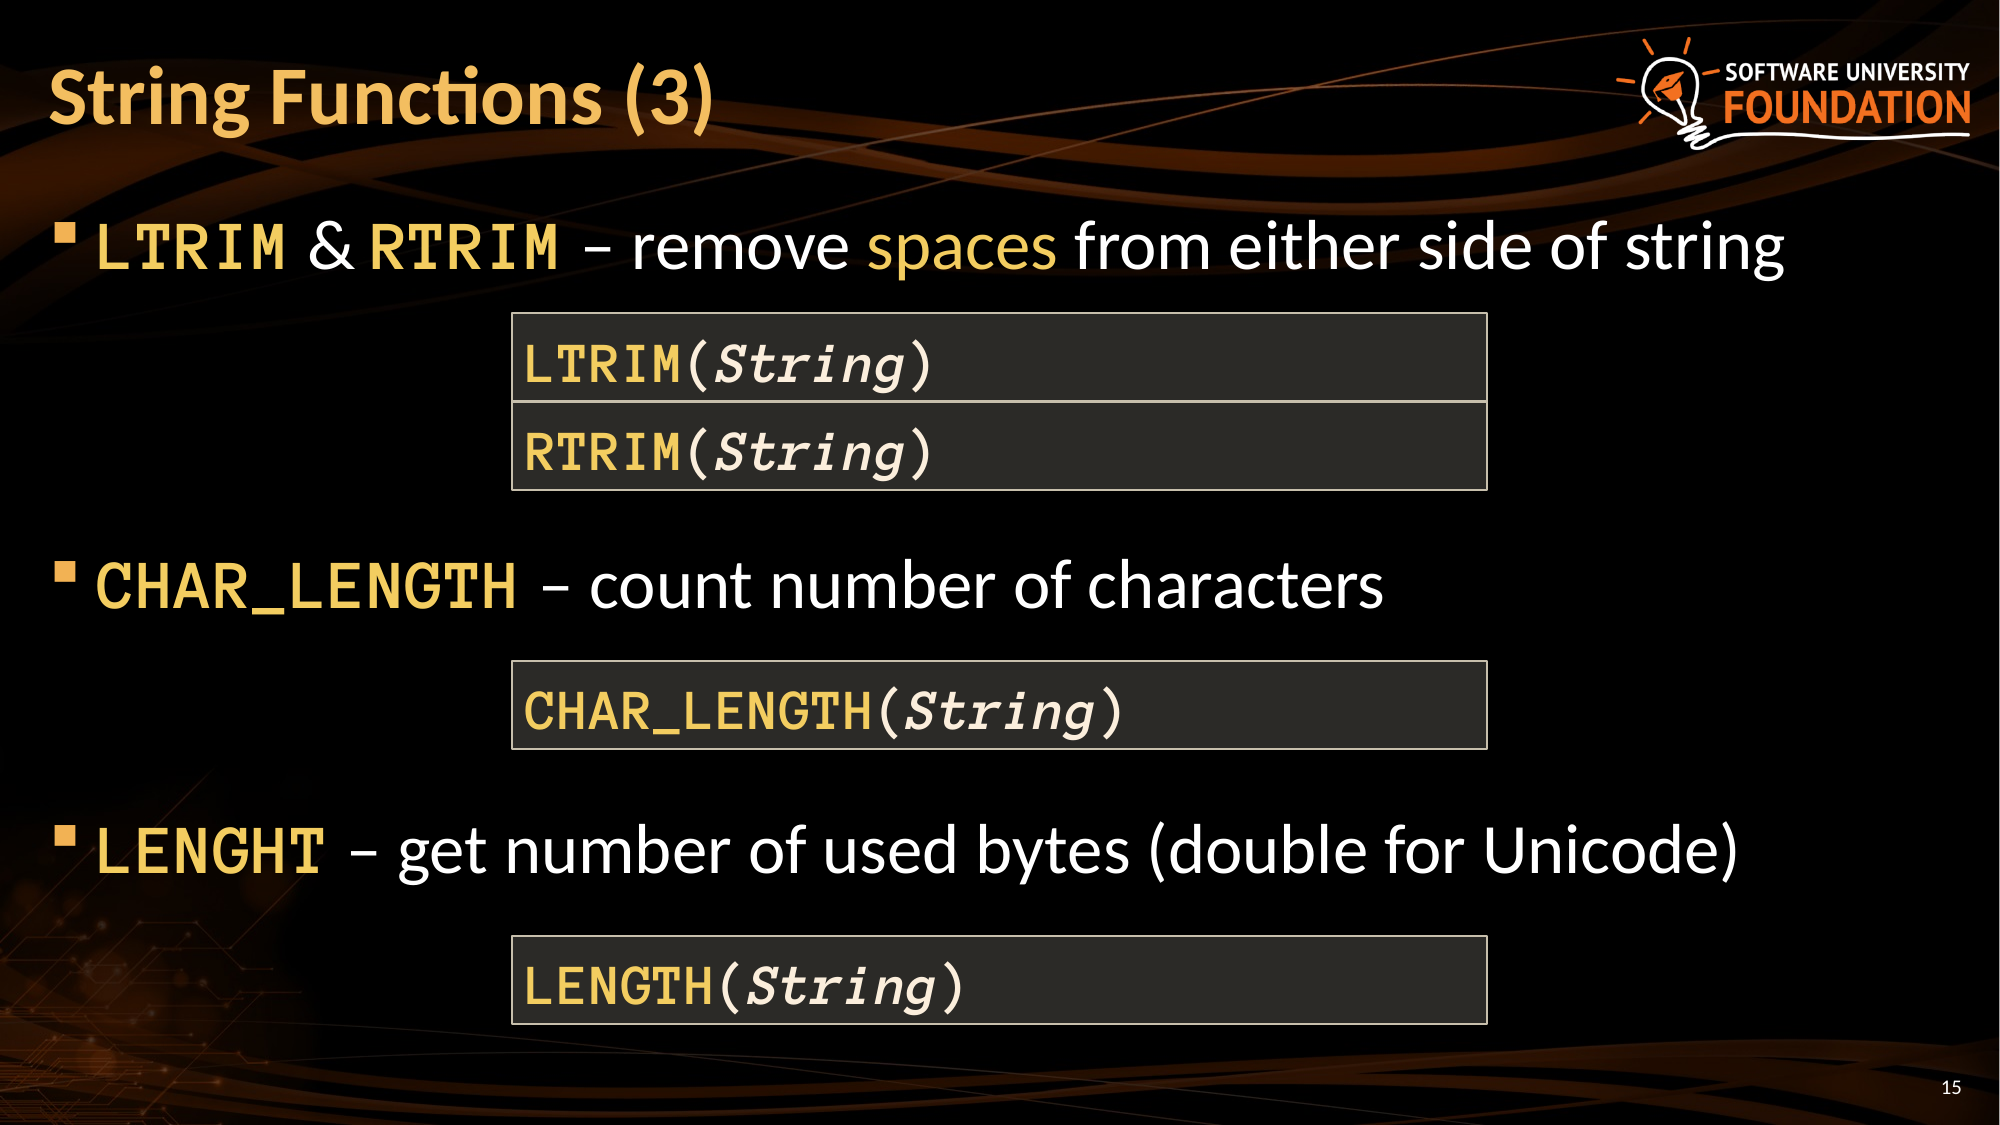

# String Functions (3)
LTRIM & RTRIM – remove spaces from either side of string
CHAR_LENGTH – count number of characters
LENGHT – get number of used bytes (double for Unicode)
LTRIM(String)
RTRIM(String)
CHAR_LENGTH(String)
LENGTH(String)
15